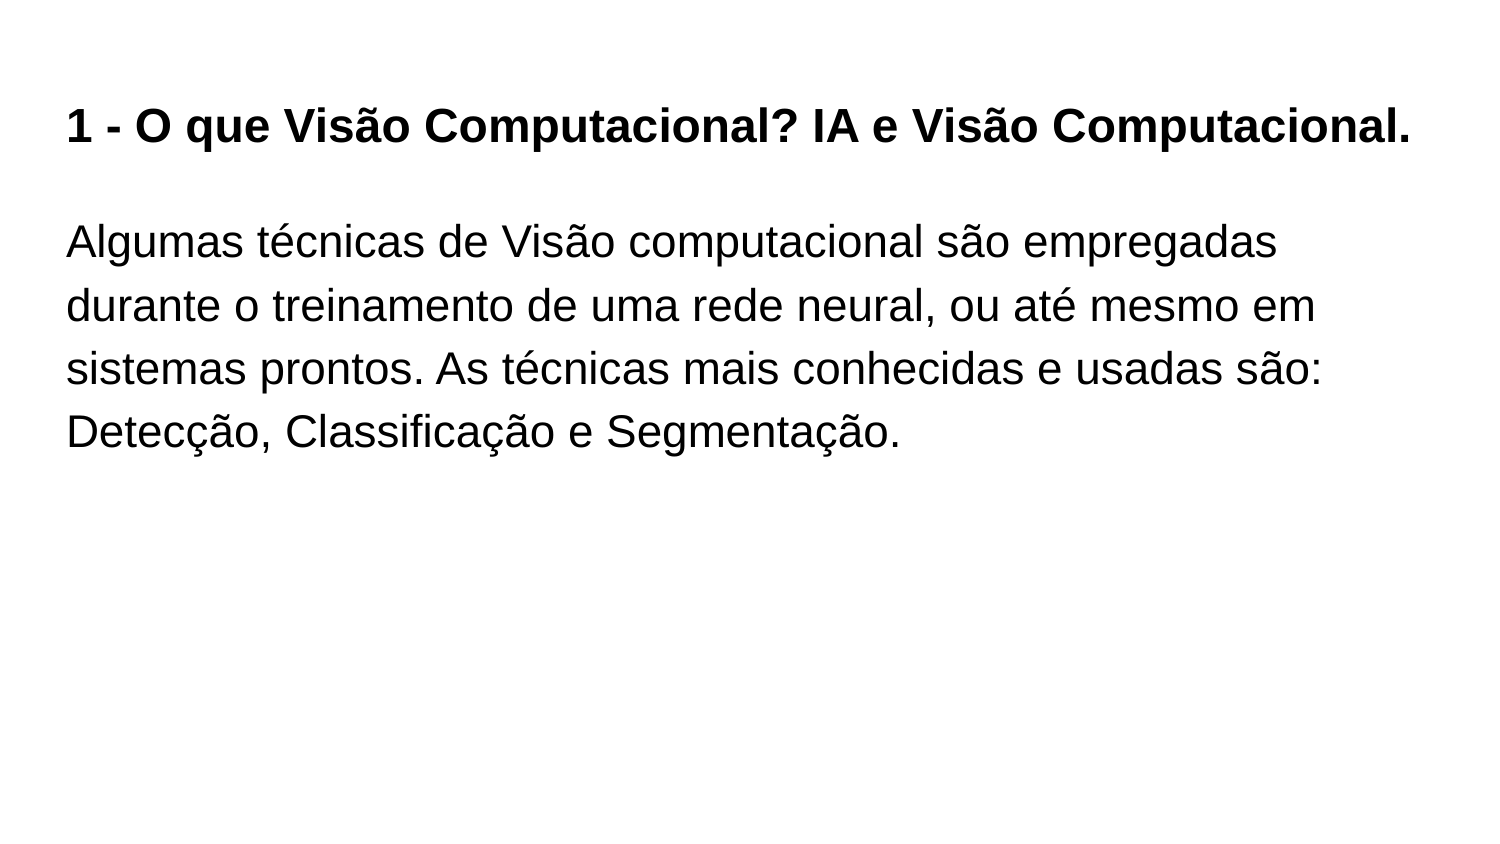

# 1 - O que Visão Computacional? IA e Visão Computacional.
Algumas técnicas de Visão computacional são empregadas durante o treinamento de uma rede neural, ou até mesmo em sistemas prontos. As técnicas mais conhecidas e usadas são: Detecção, Classificação e Segmentação.